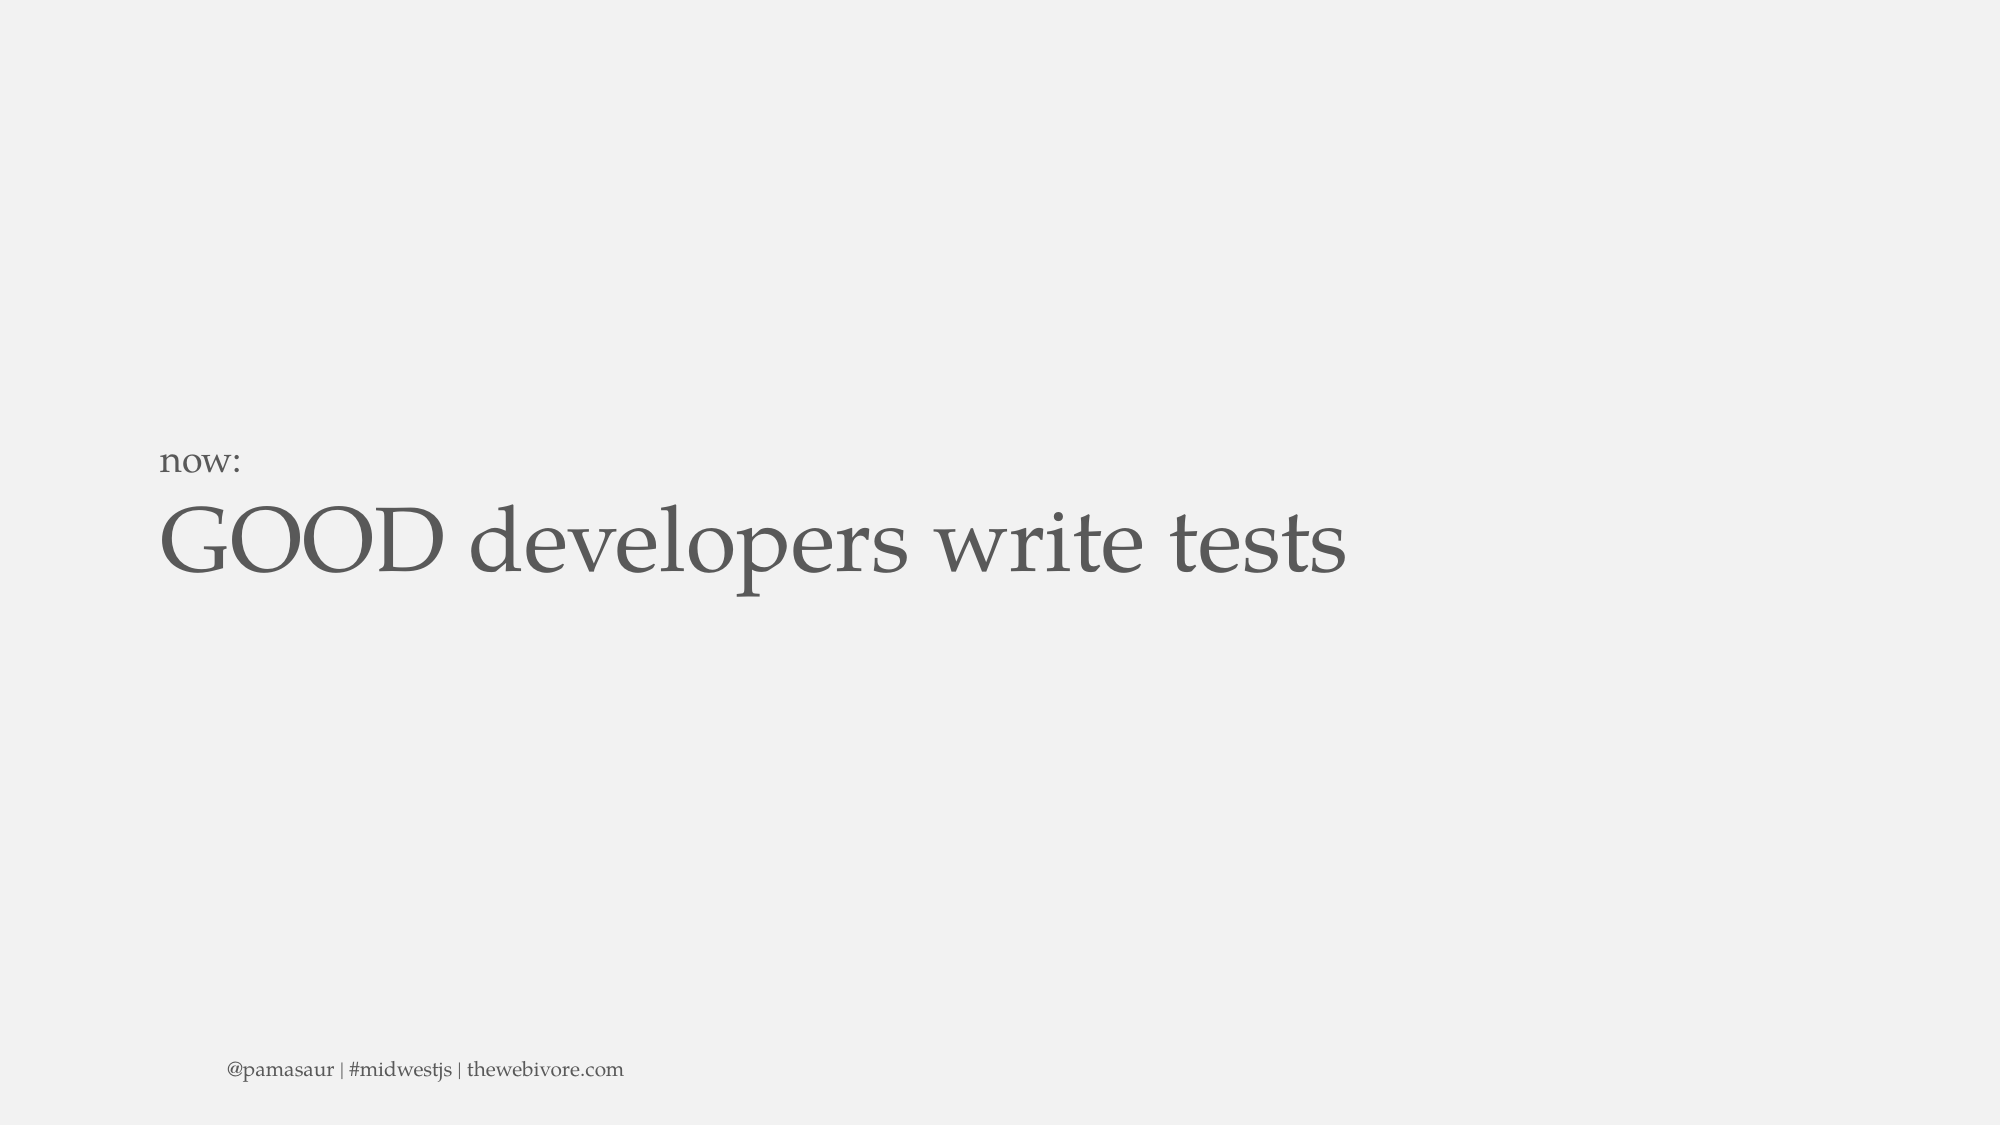

now:
GOOD developers write tests
@pamasaur | #midwestjs | thewebivore.com